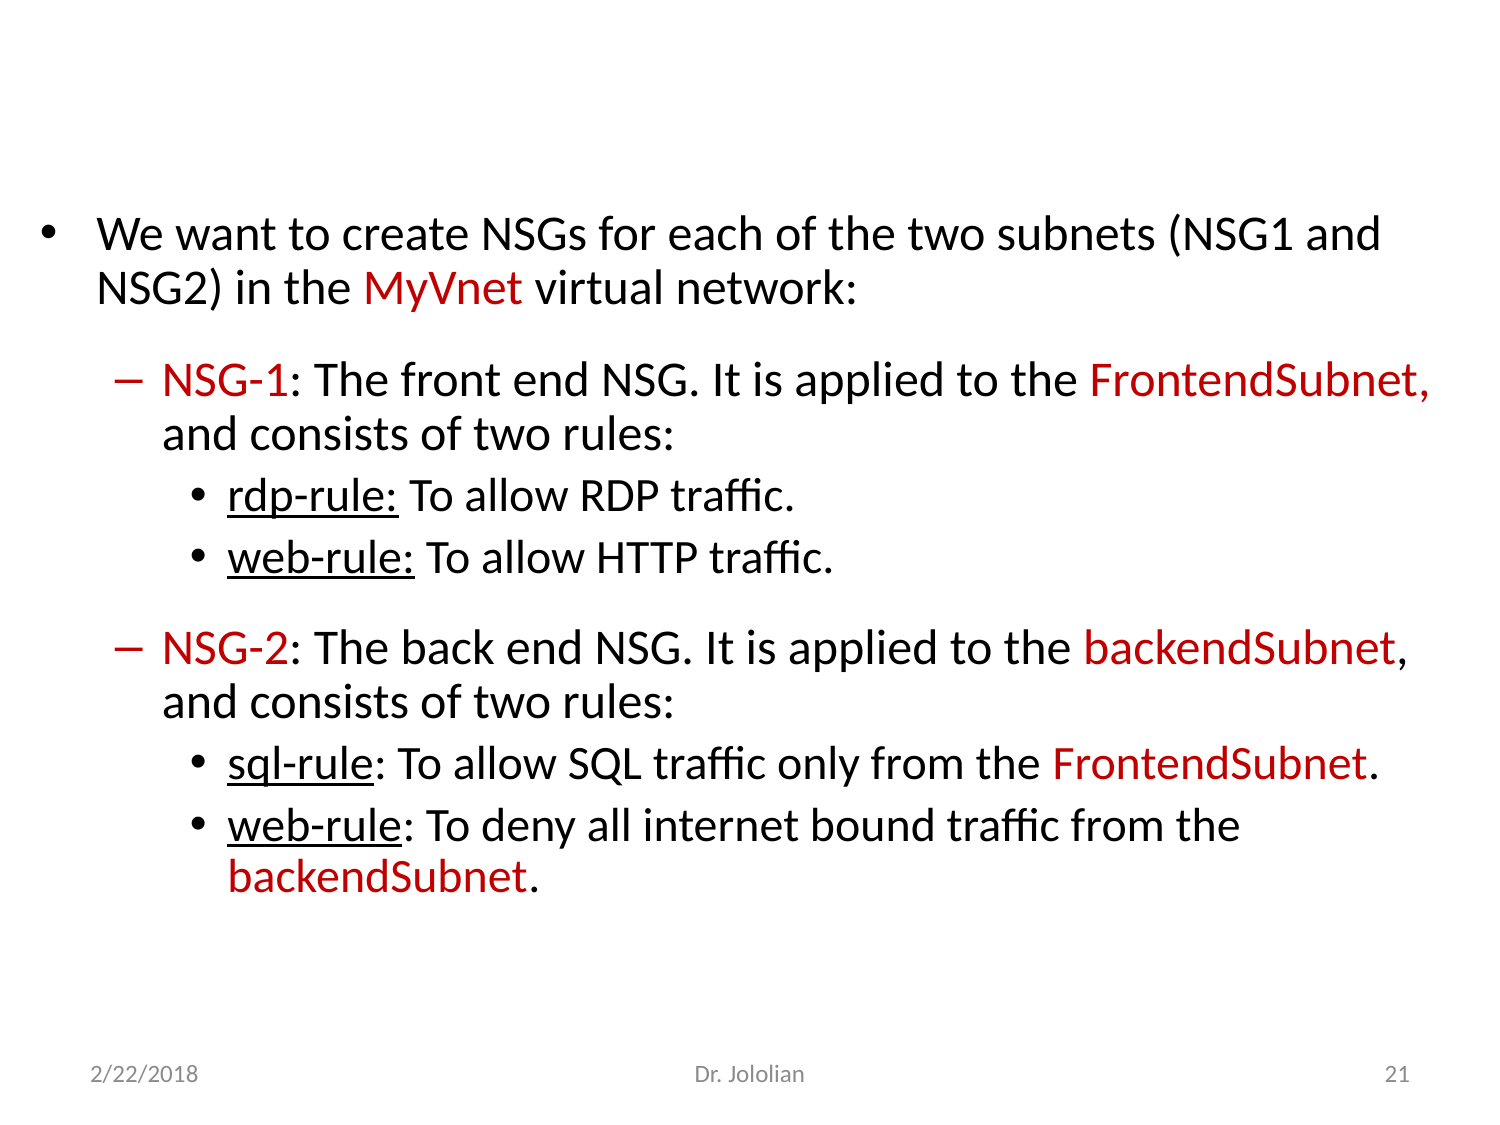

We want to create NSGs for each of the two subnets (NSG1 and NSG2) in the MyVnet virtual network:
NSG-1: The front end NSG. It is applied to the FrontendSubnet, and consists of two rules:
rdp-rule: To allow RDP traffic.
web-rule: To allow HTTP traffic.
NSG-2: The back end NSG. It is applied to the backendSubnet, and consists of two rules:
sql-rule: To allow SQL traffic only from the FrontendSubnet.
web-rule: To deny all internet bound traffic from the backendSubnet.
2/22/2018
Dr. Jololian
21